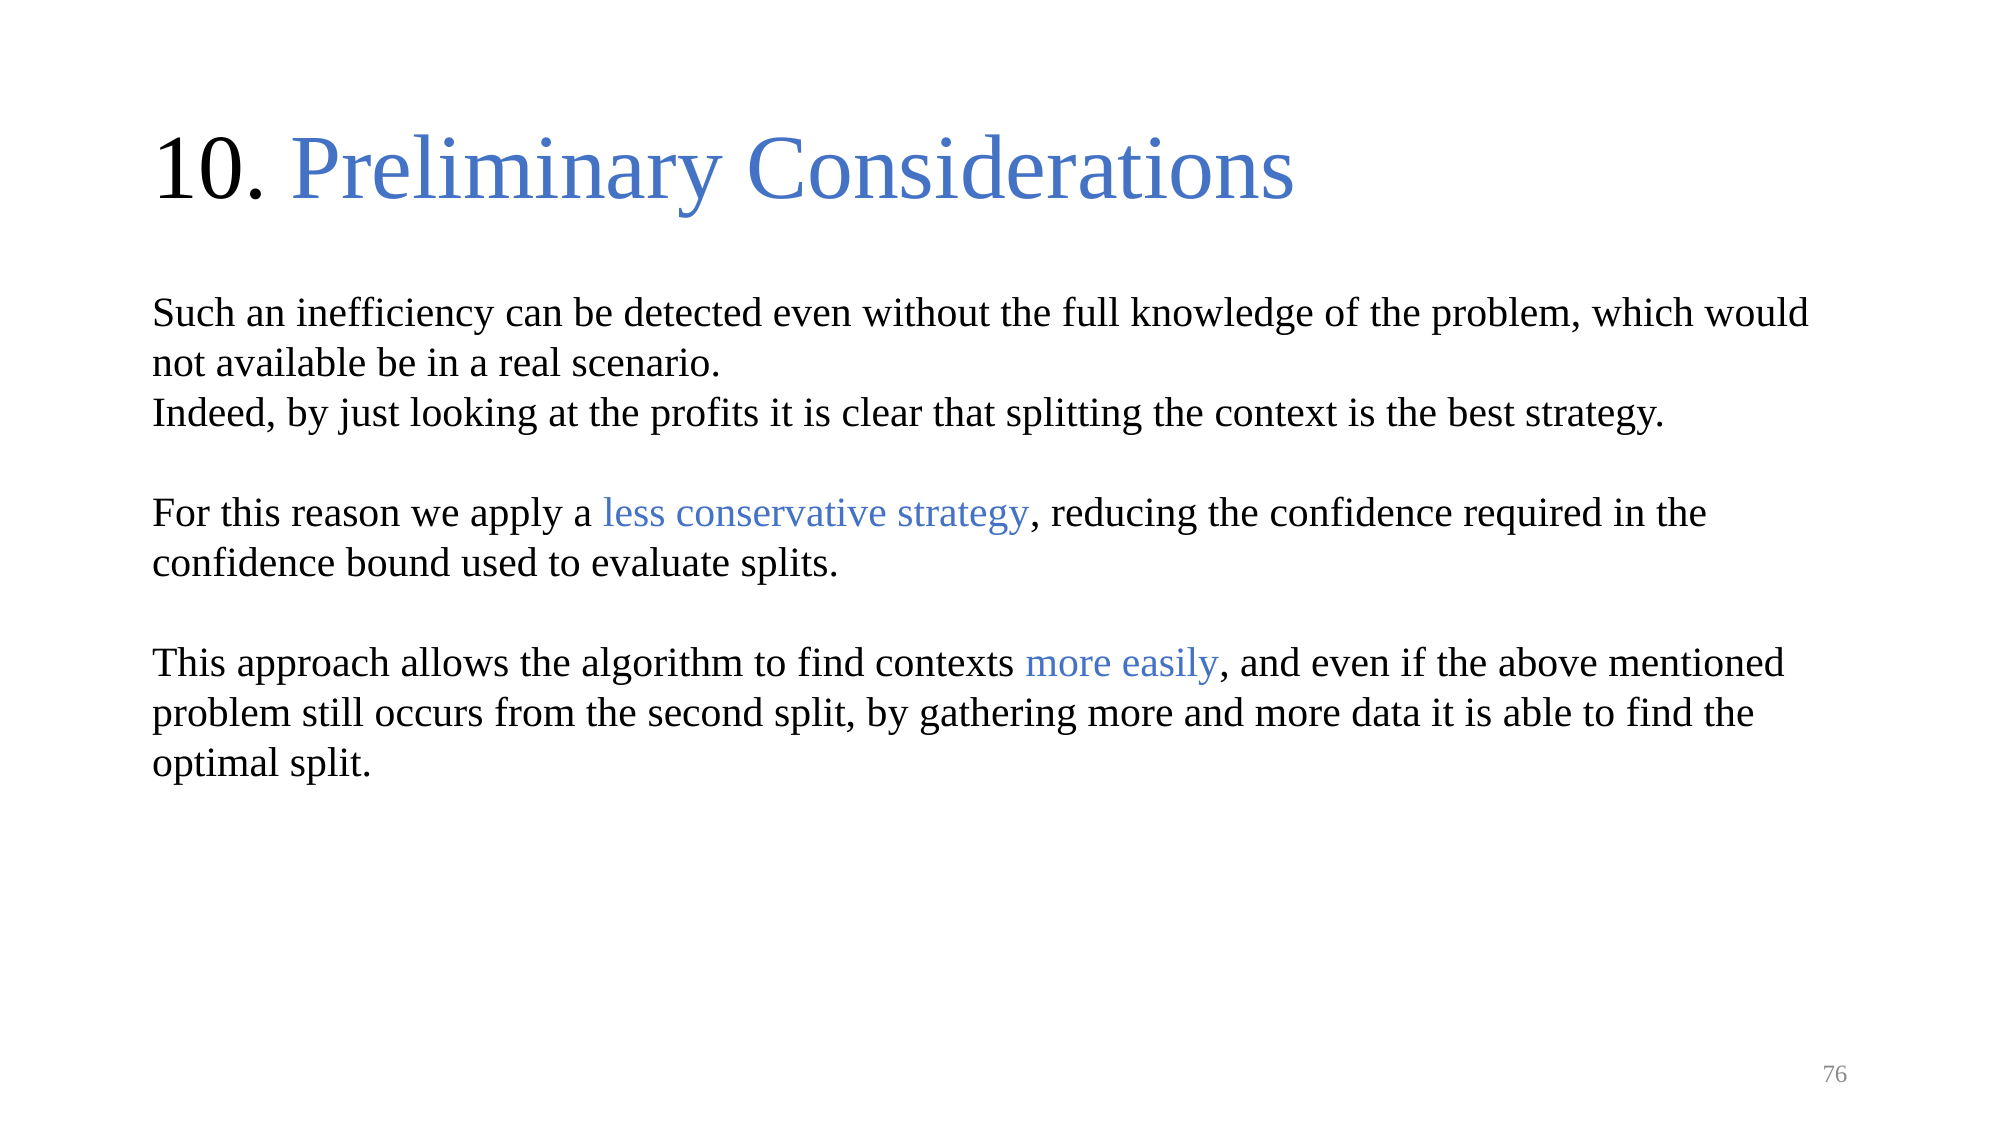

# 10. Preliminary Considerations
Such an inefficiency can be detected even without the full knowledge of the problem, which would not available be in a real scenario.
Indeed, by just looking at the profits it is clear that splitting the context is the best strategy.

For this reason we apply a less conservative strategy, reducing the confidence required in the confidence bound used to evaluate splits.

This approach allows the algorithm to find contexts more easily, and even if the above mentioned problem still occurs from the second split, by gathering more and more data it is able to find the optimal split.

76